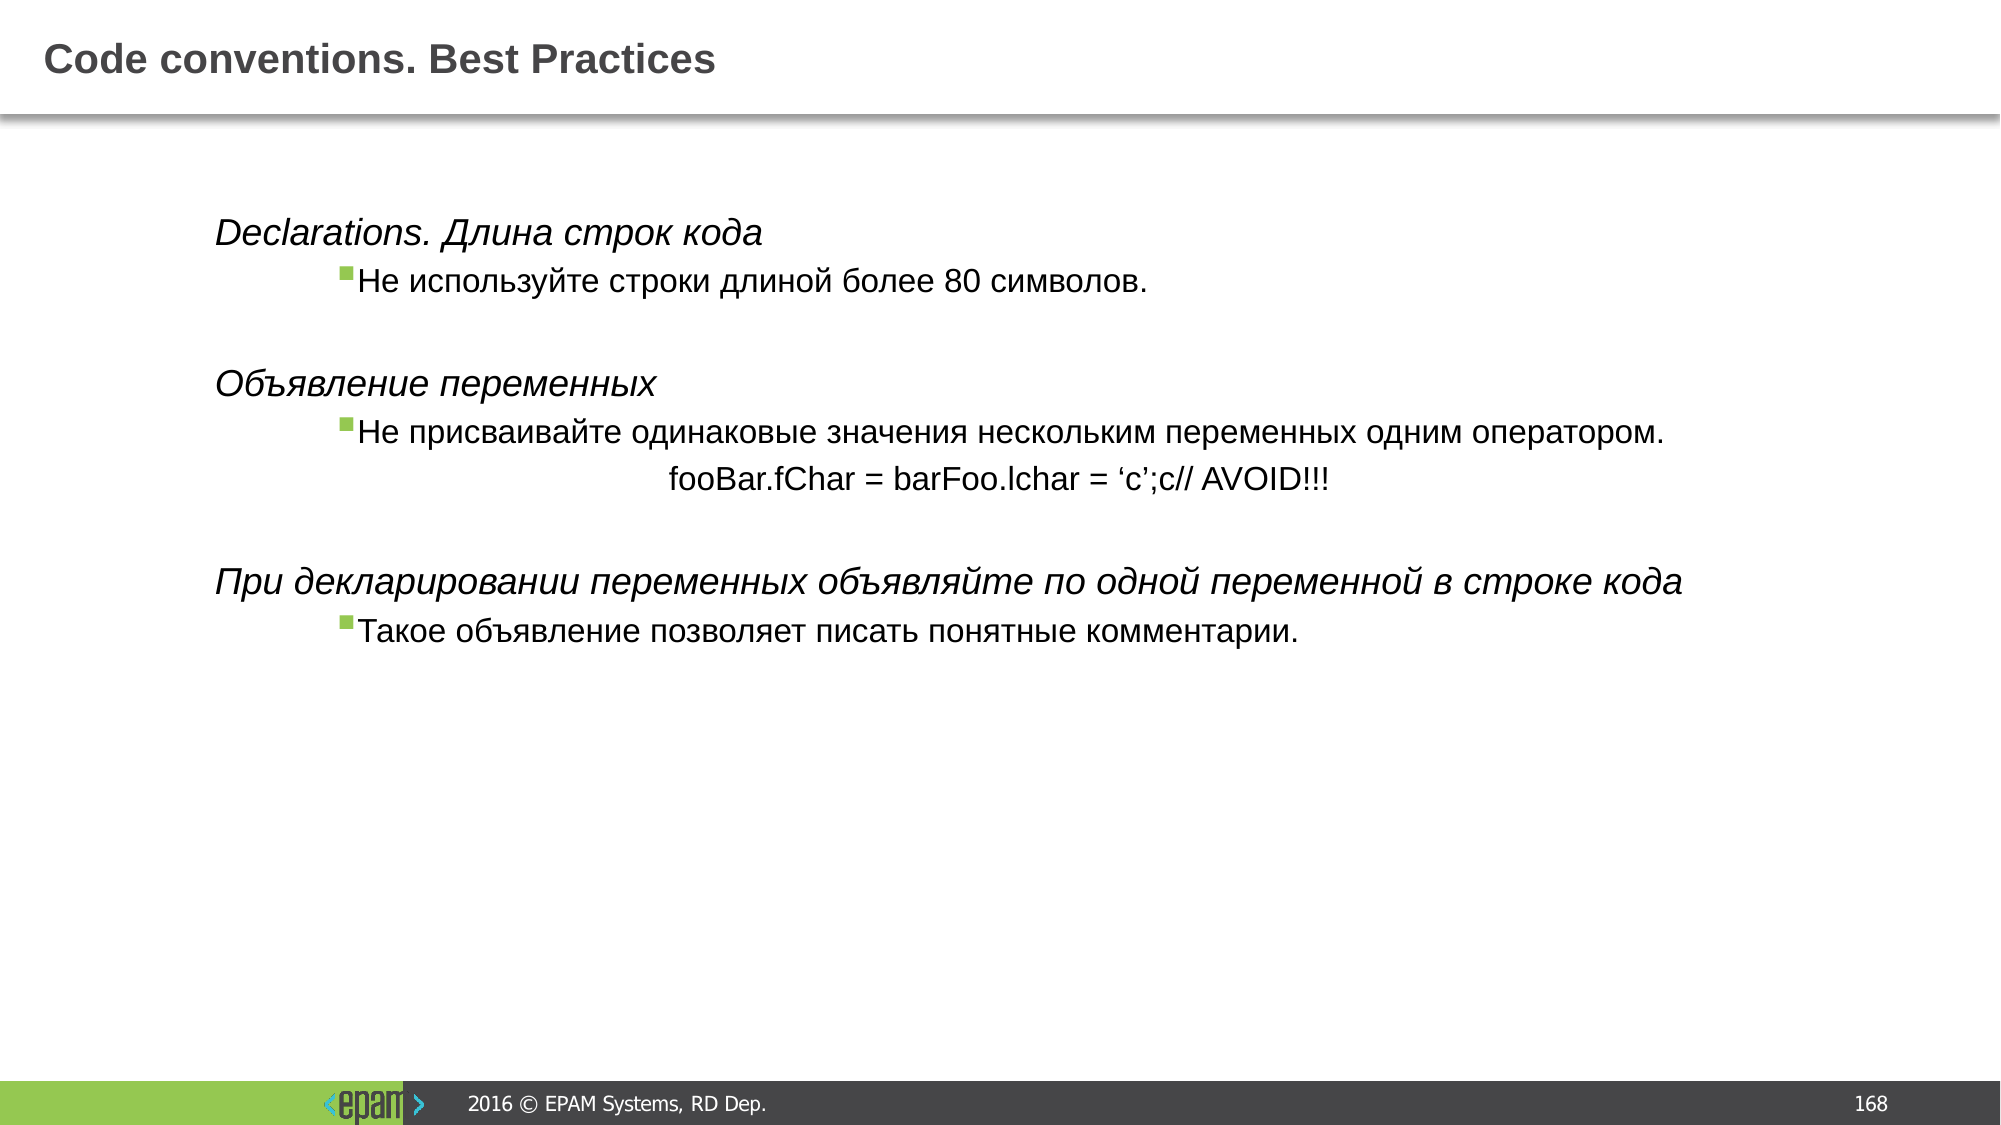

# Code conventions. Best Practices
Declarations. Длина строк кода
Не используйте строки длиной более 80 символов.

Объявление переменных
Не присваивайте одинаковые значения нескольким переменных одним оператором.
fooBar.fChar = barFoo.lchar = ‘c’;c// AVOID!!!

При декларировании переменных объявляйте по одной переменной в строке кода
Такое объявление позволяет писать понятные комментарии.

2016 © EPAM Systems, RD Dep.
168